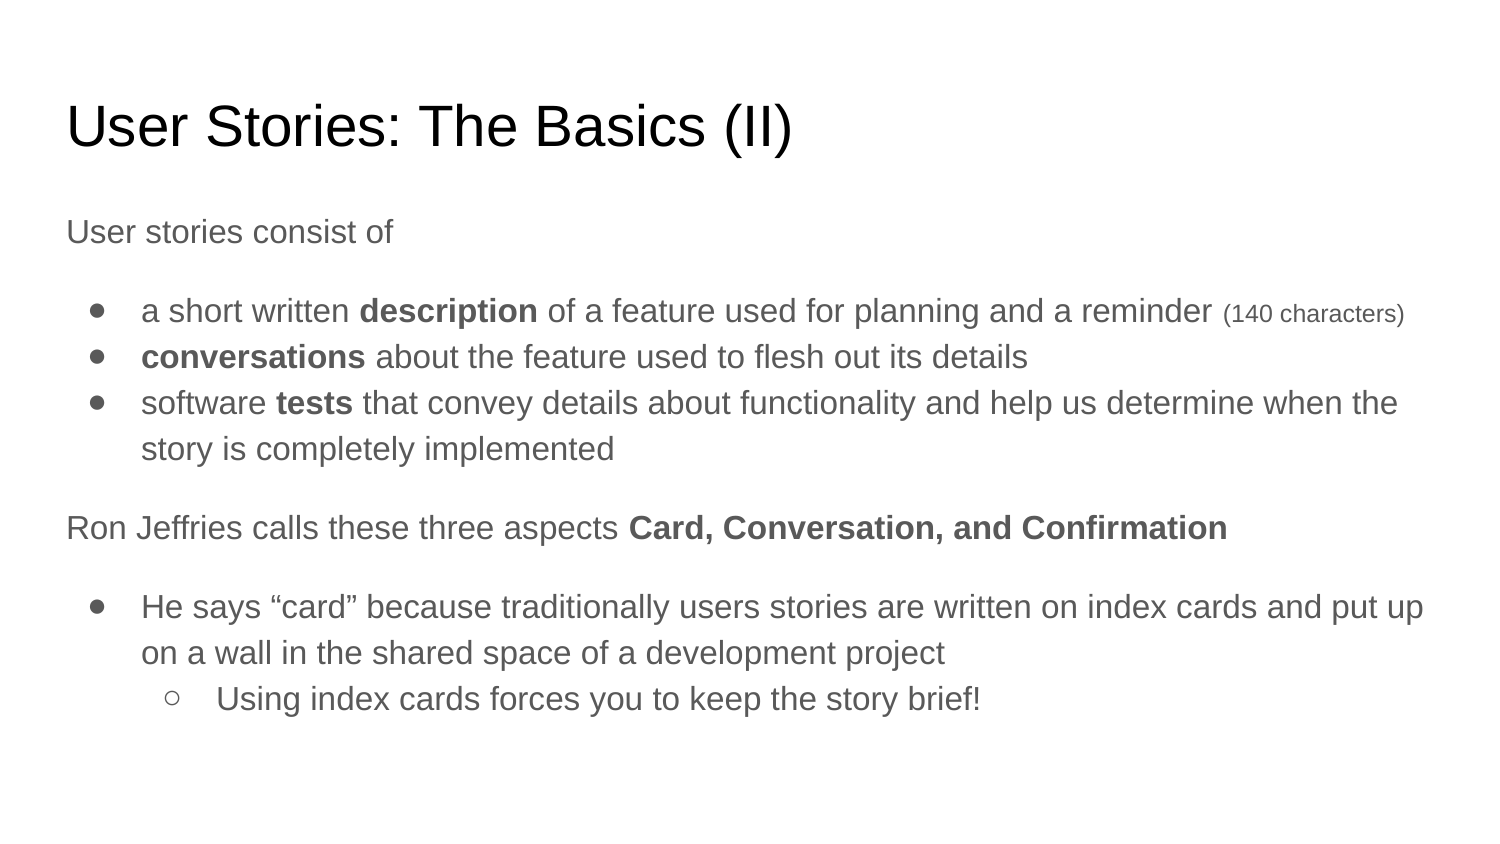

# User Stories: The Basics (II)
User stories consist of
a short written description of a feature used for planning and a reminder (140 characters)
conversations about the feature used to flesh out its details
software tests that convey details about functionality and help us determine when the story is completely implemented
Ron Jeffries calls these three aspects Card, Conversation, and Confirmation
He says “card” because traditionally users stories are written on index cards and put up on a wall in the shared space of a development project
Using index cards forces you to keep the story brief!